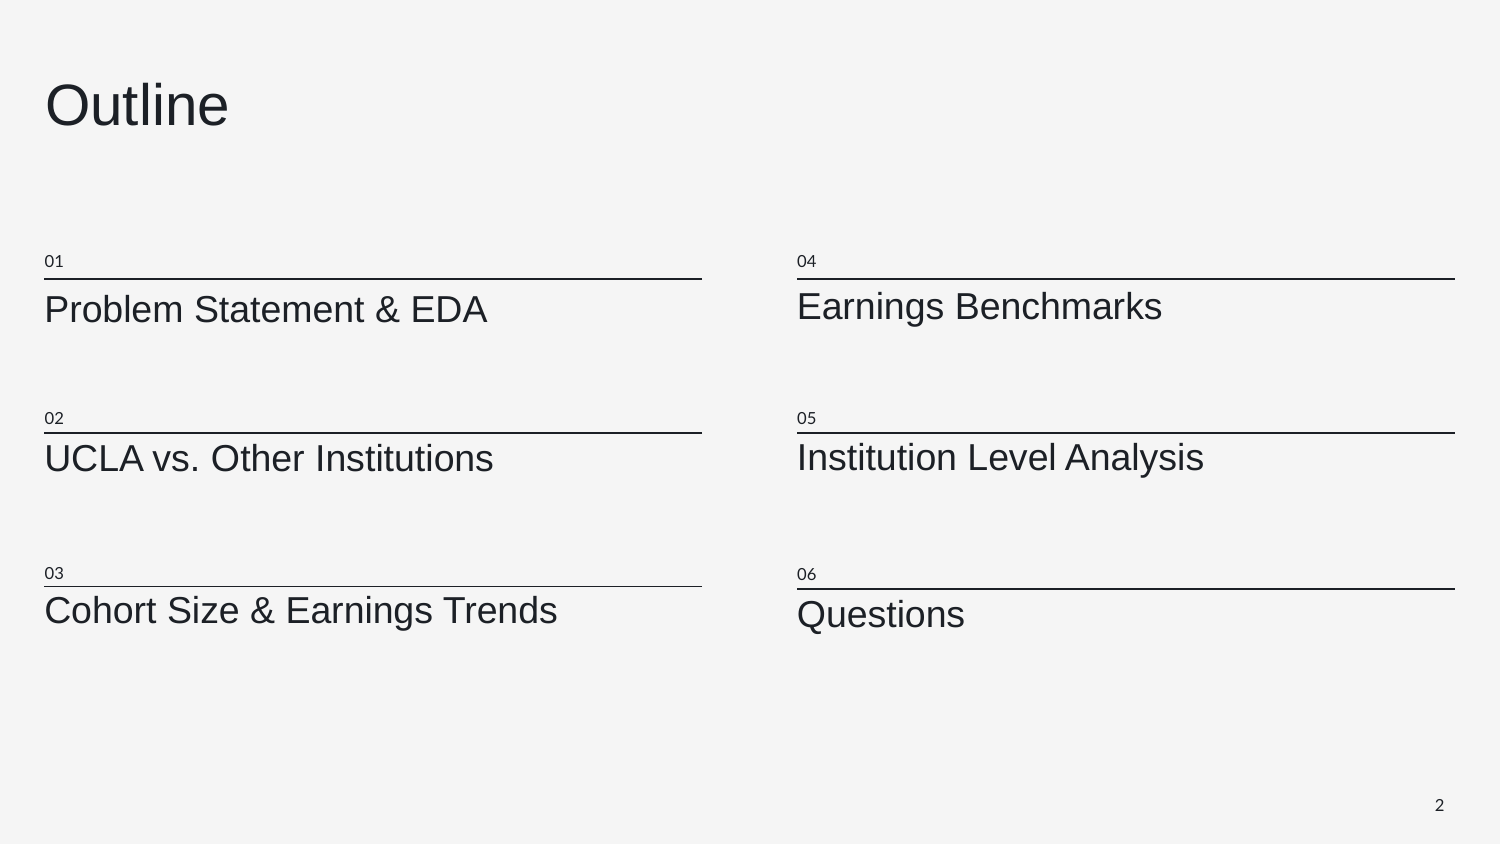

Outline
01
04
Earnings Benchmarks
Problem Statement & EDA
02
05
Institution Level Analysis
UCLA vs. Other Institutions
03
06
Cohort Size & Earnings Trends
Questions
2